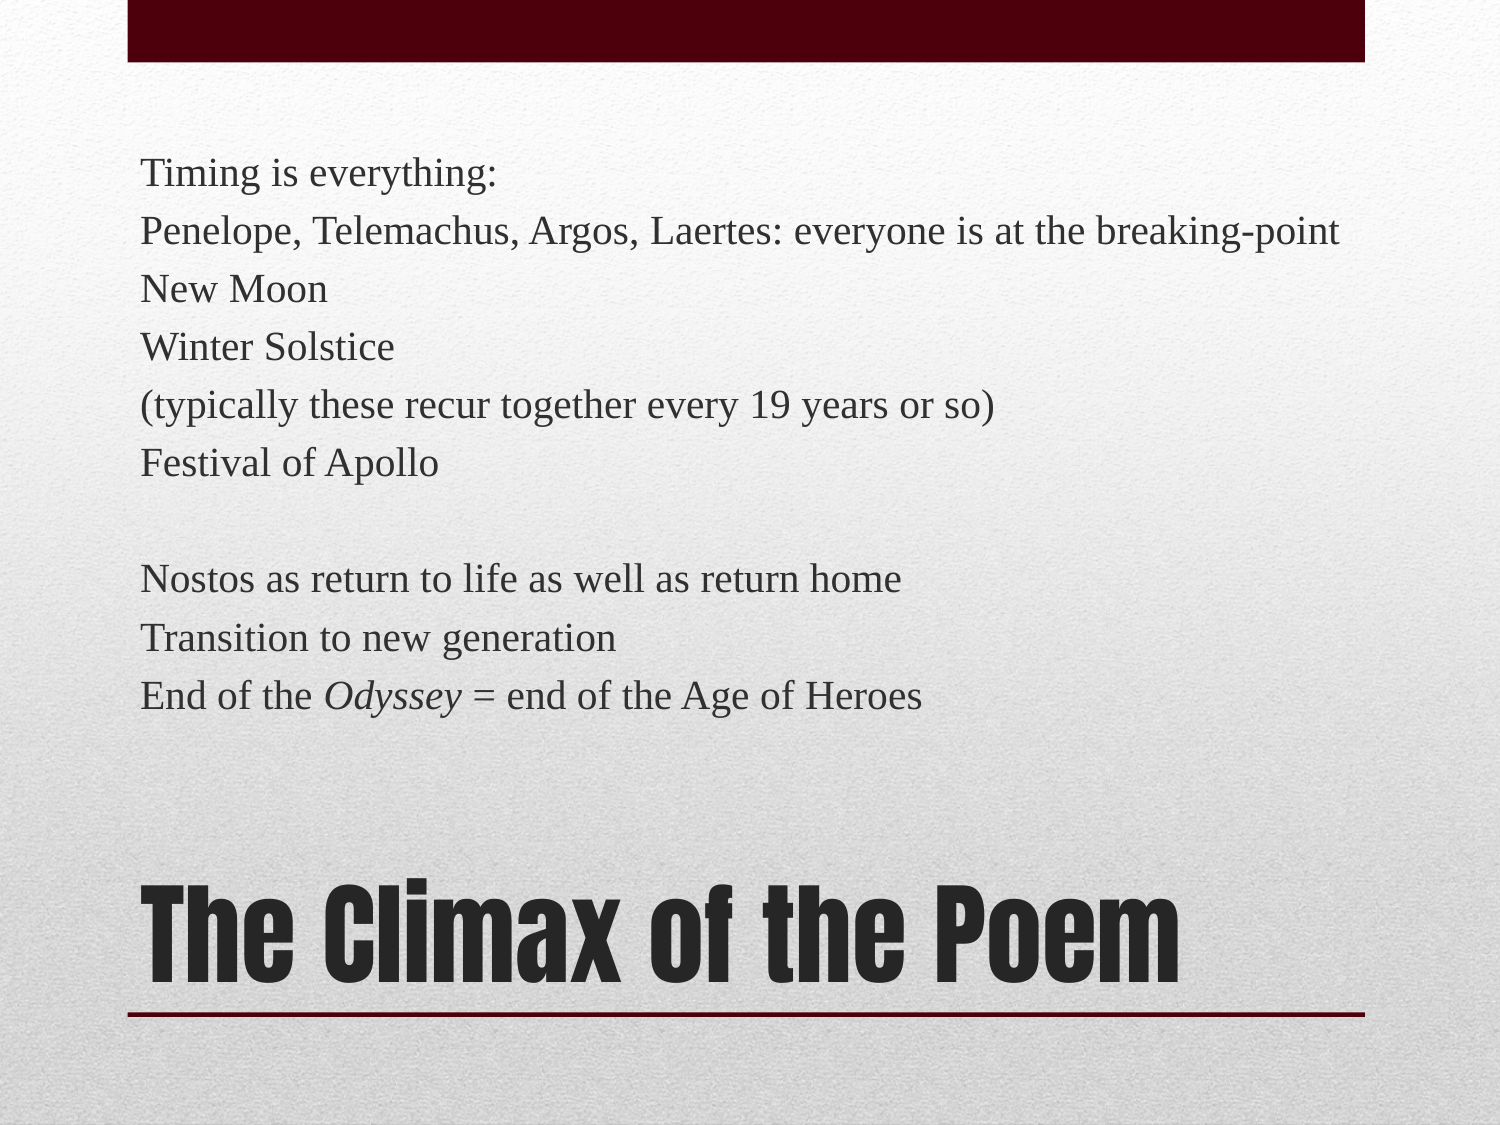

Timing is everything:
Penelope, Telemachus, Argos, Laertes: everyone is at the breaking-point
New Moon
Winter Solstice
(typically these recur together every 19 years or so)
Festival of Apollo

Nostos as return to life as well as return home
Transition to new generation
End of the Odyssey = end of the Age of Heroes
# The Climax of the Poem